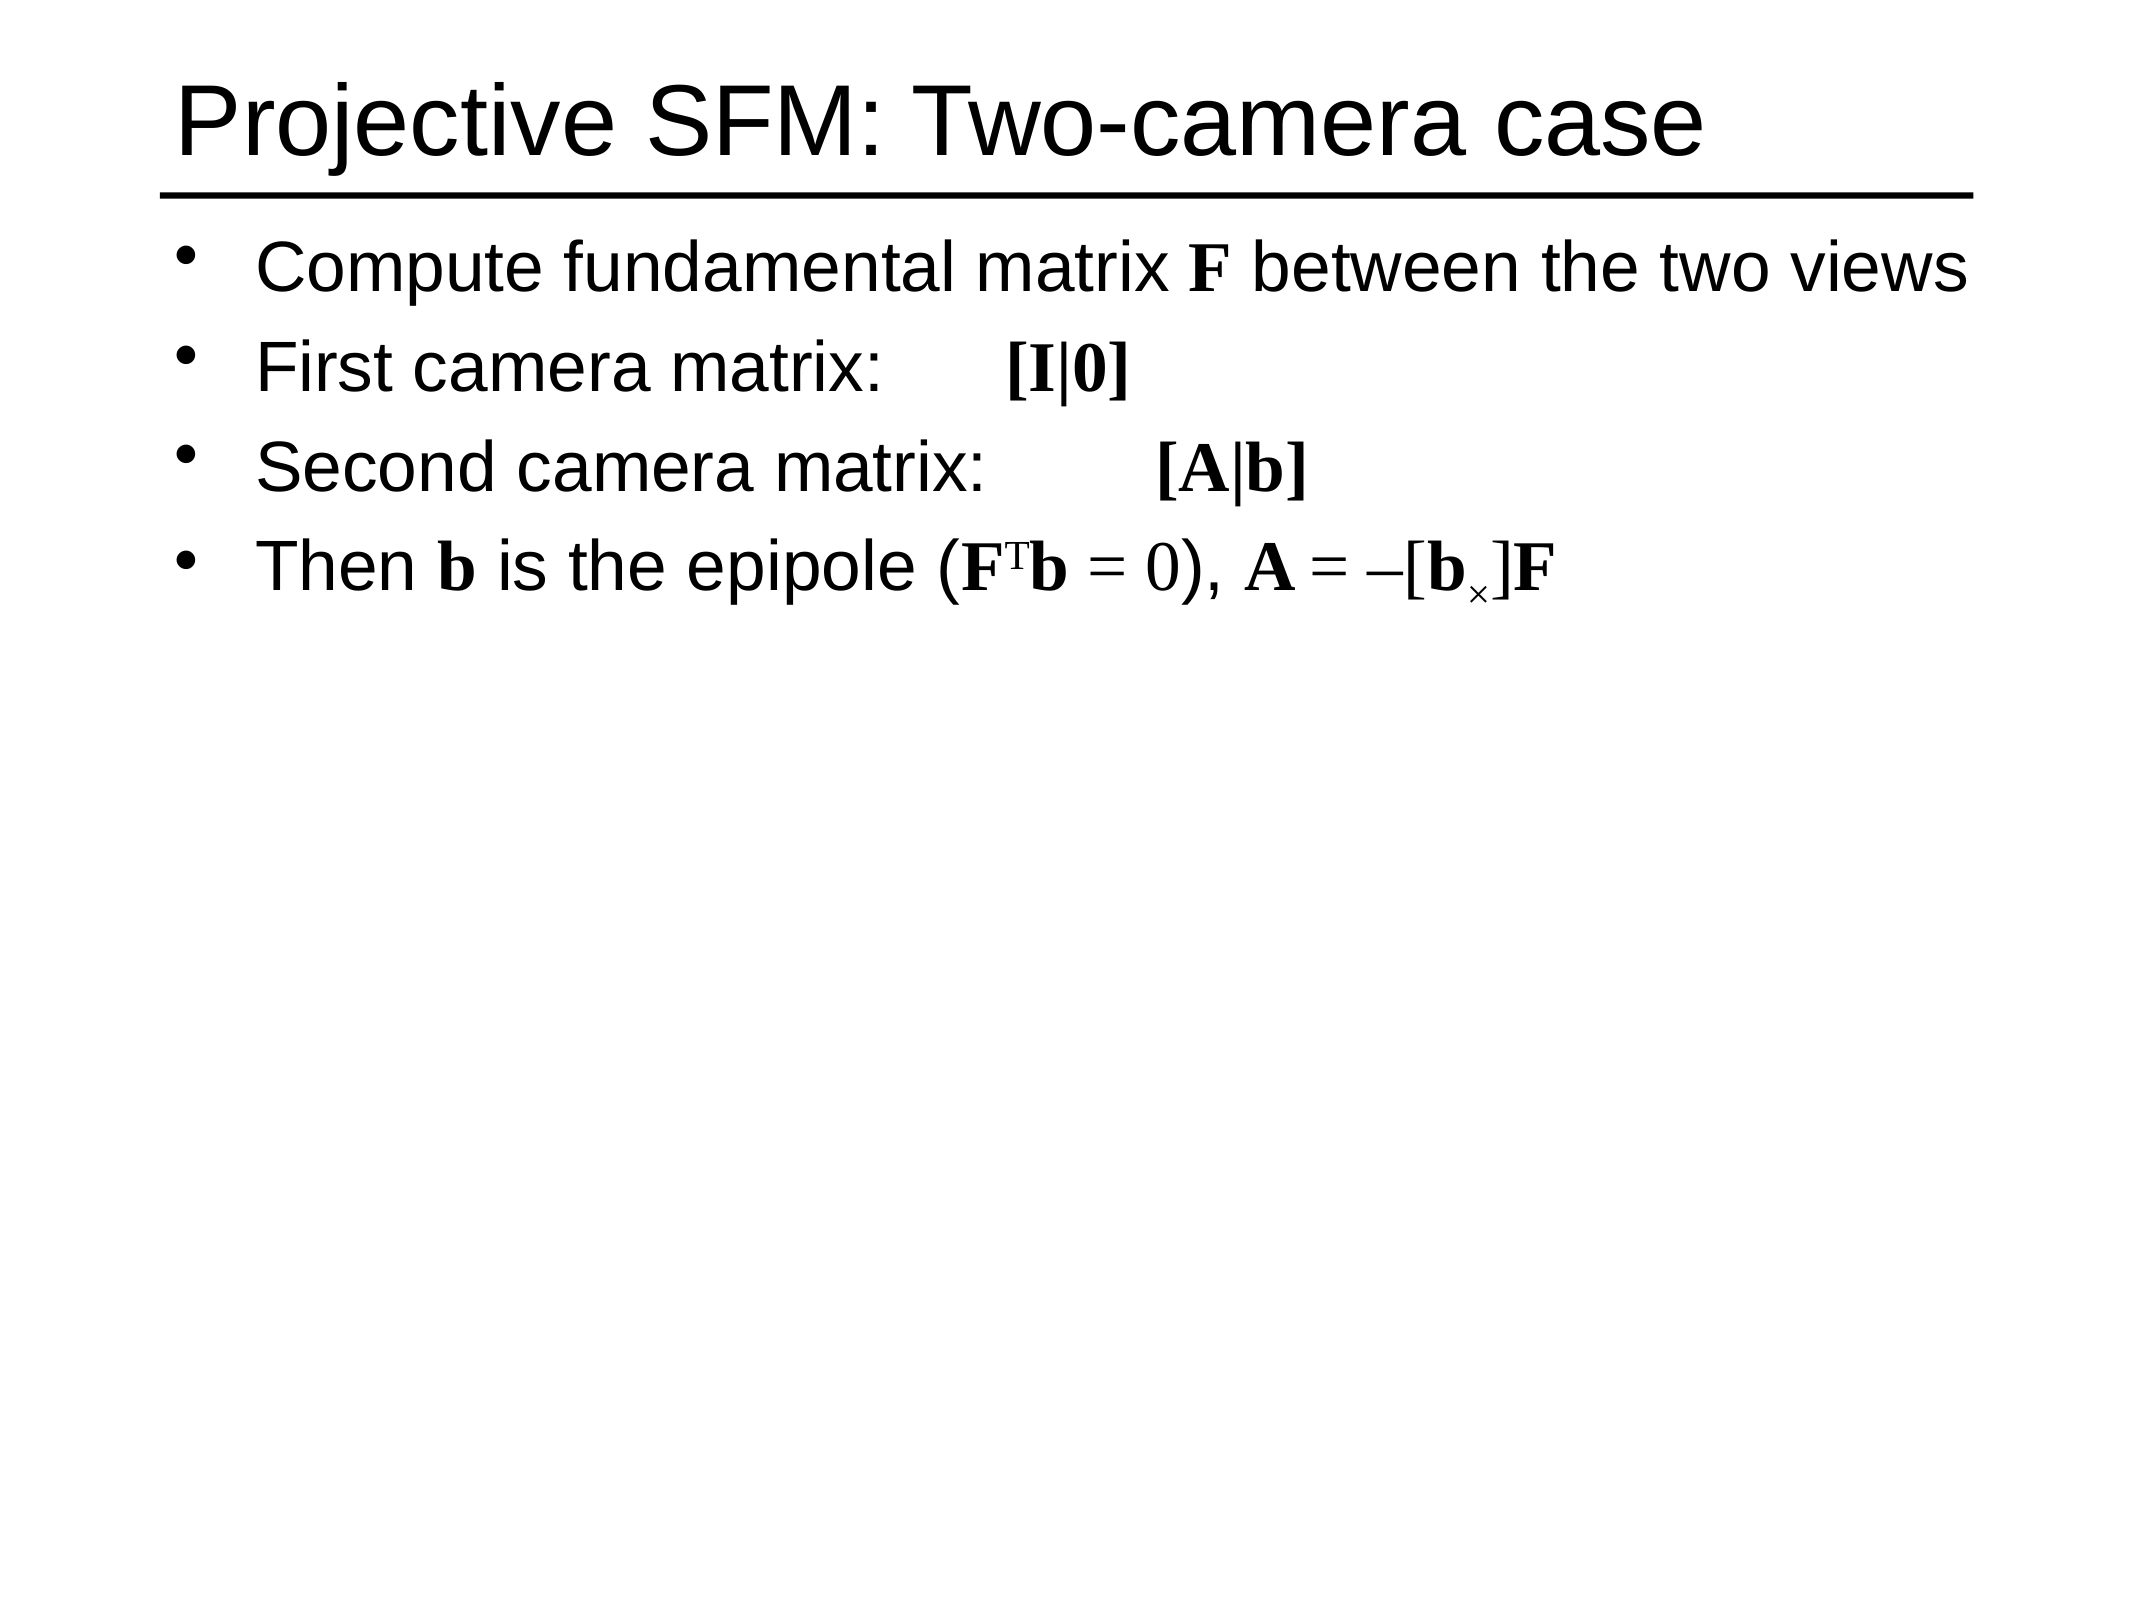

# Projective SFM: Two-camera case
Compute fundamental matrix F between the two views
First camera matrix: 	[I|0]
Second camera matrix: 	[A|b]
Then b is the epipole (FTb = 0), A = –[b×]F